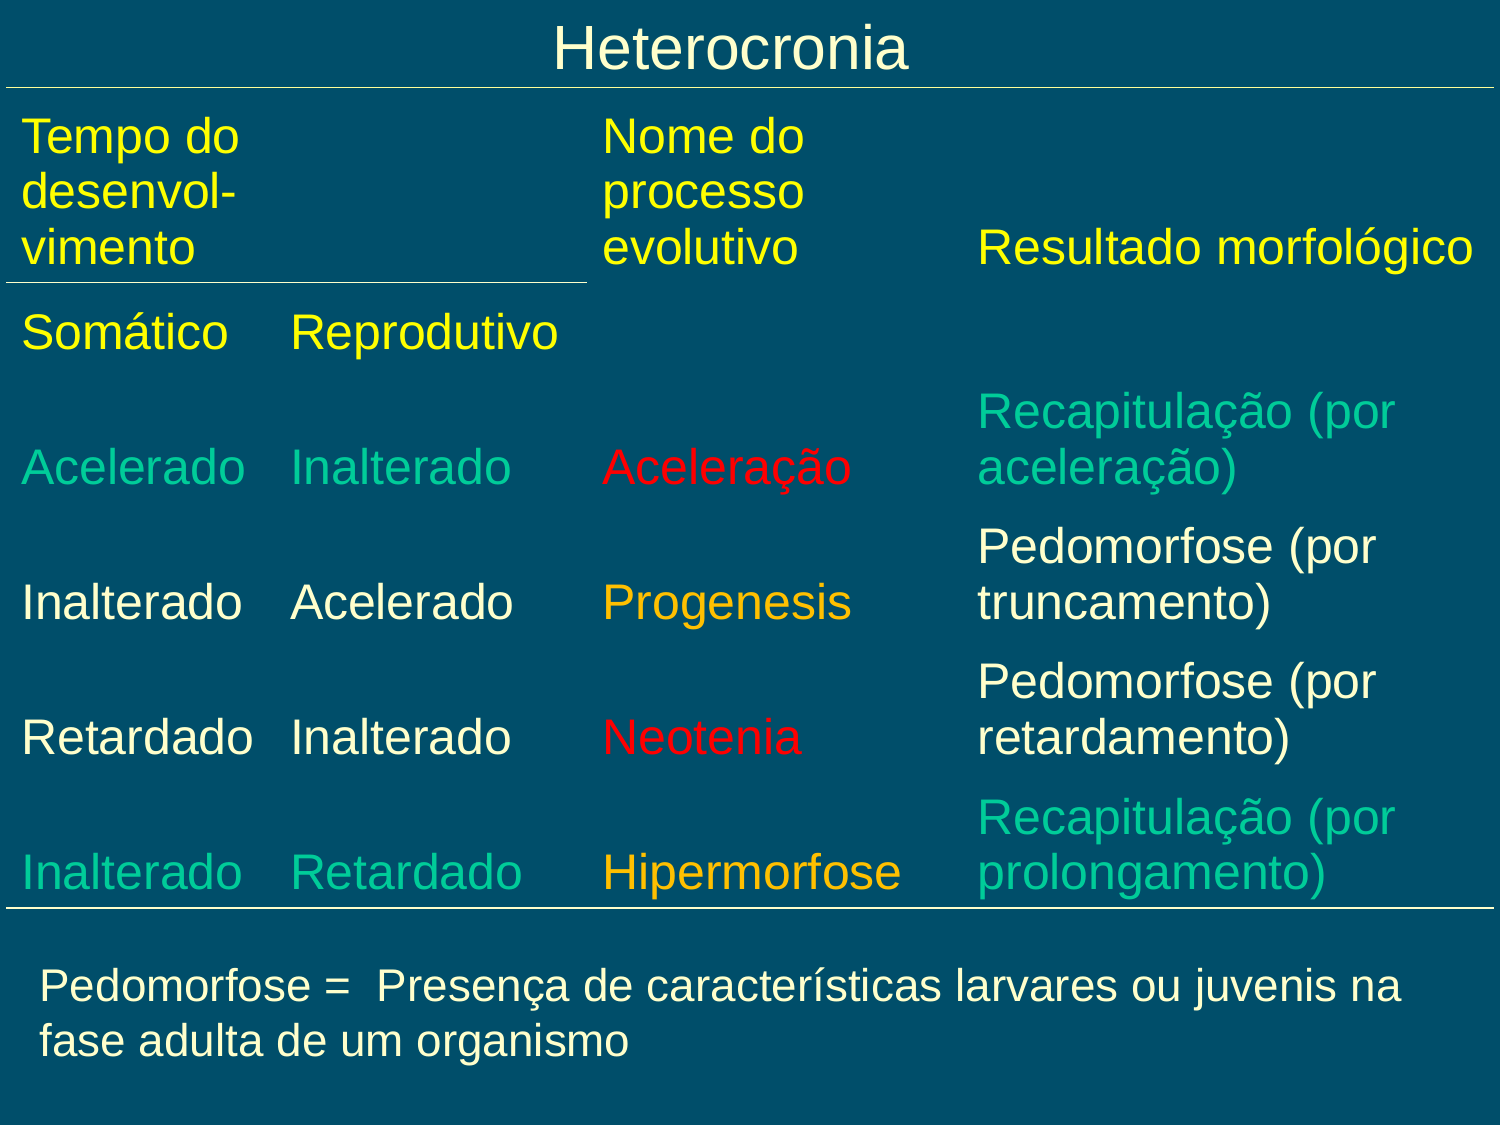

Heterocronia

| Tempo do desenvol-vimento |  | Nome do processo evolutivo | Resultado morfológico |
| --- | --- | --- | --- |
| Somático | Reprodutivo |  |  |
| Acelerado | Inalterado | Aceleração | Recapitulação (por aceleração) |
| Inalterado | Acelerado | Progenesis | Pedomorfose (por truncamento) |
| Retardado | Inalterado | Neotenia | Pedomorfose (por retardamento) |
| Inalterado | Retardado | Hipermorfose | Recapitulação (por prolongamento) |
Pedomorfose =  Presença de características larvares ou juvenis na fase adulta de um organismo